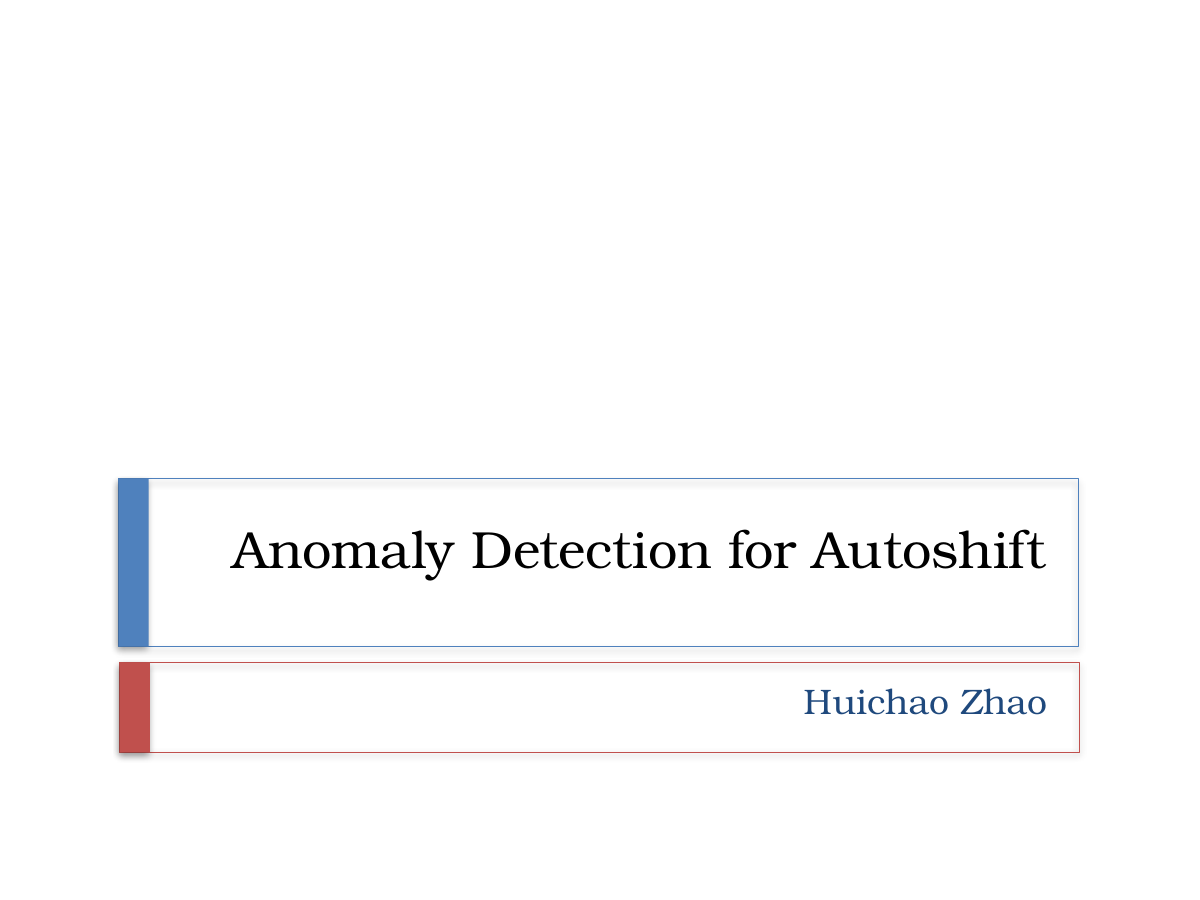

# Anomaly Detection for Autoshift
Huichao Zhao